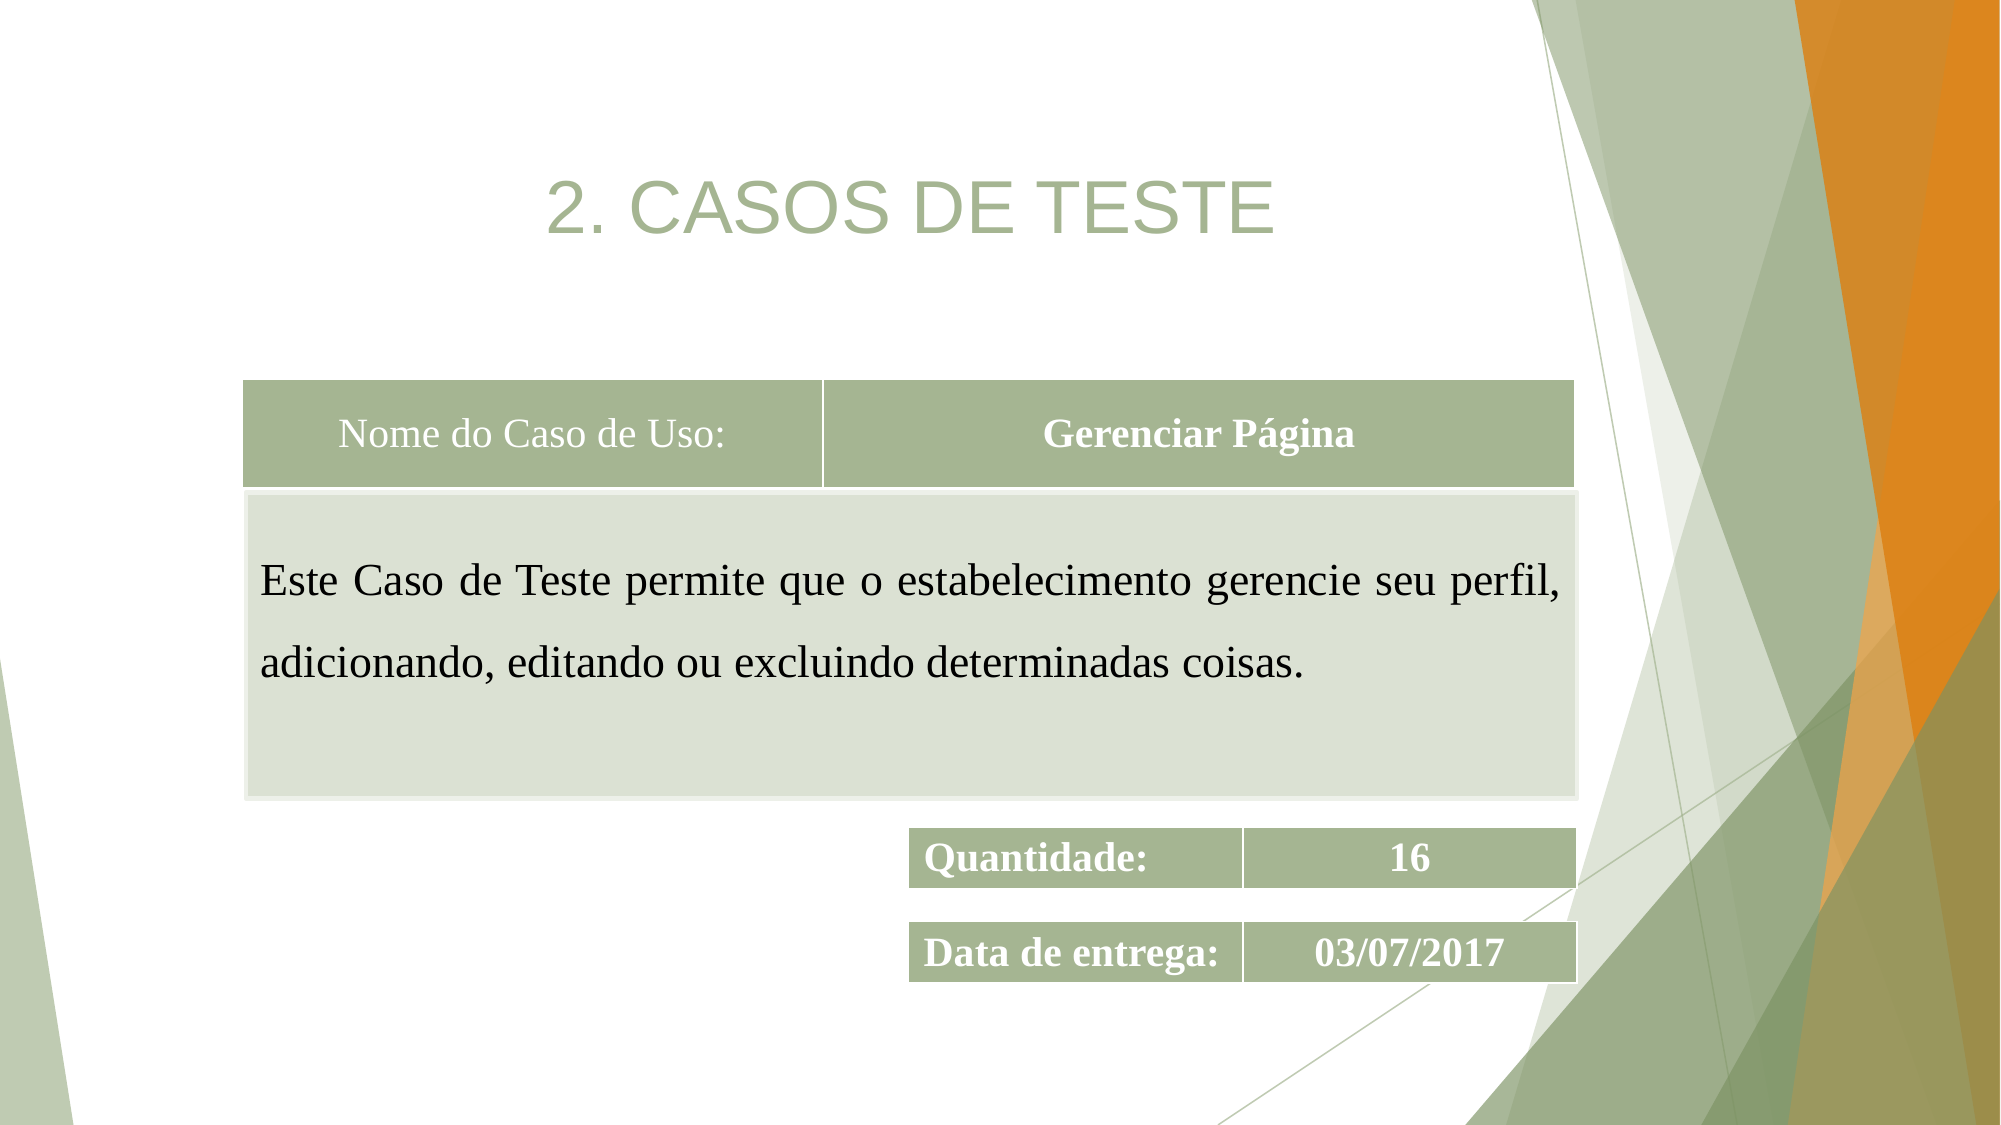

2. CASOS DE TESTE
| Nome do Caso de Uso: | Gerenciar Página |
| --- | --- |
Este Caso de Teste permite que o estabelecimento gerencie seu perfil, adicionando, editando ou excluindo determinadas coisas.

| Quantidade: | 16 |
| --- | --- |
| Data de entrega: | 03/07/2017 |
| --- | --- |